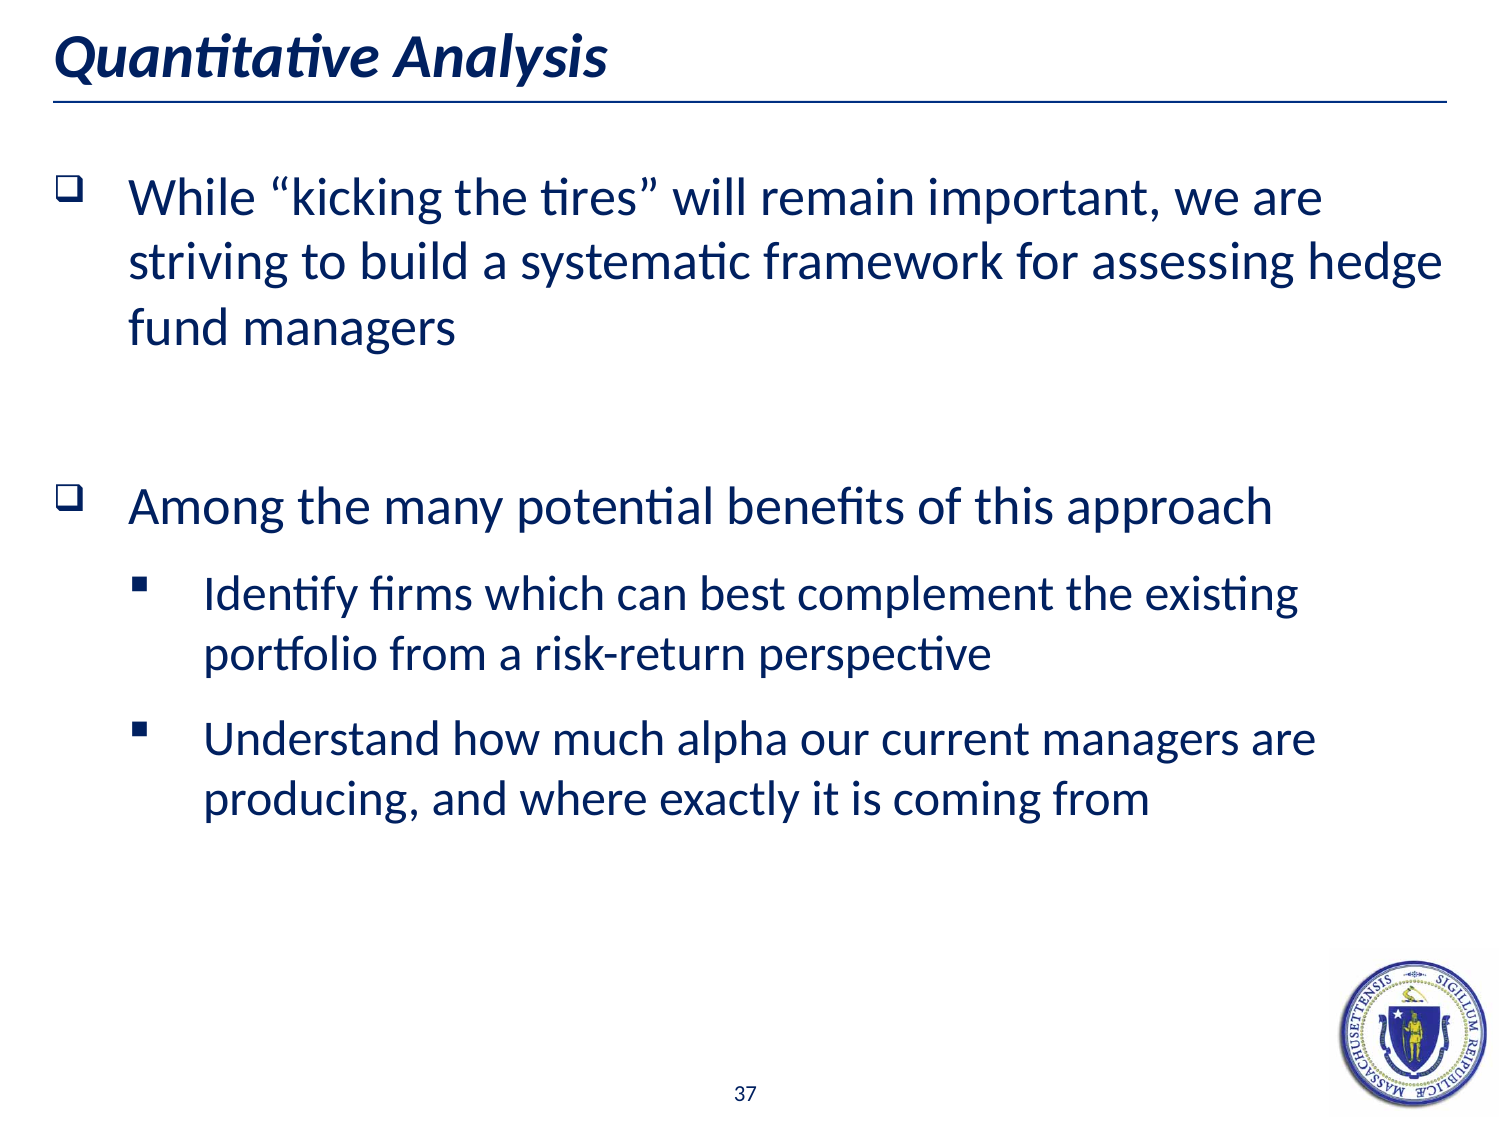

# Quantitative Analysis
While “kicking the tires” will remain important, we are striving to build a systematic framework for assessing hedge fund managers

Among the many potential benefits of this approach
Identify firms which can best complement the existing portfolio from a risk-return perspective
Understand how much alpha our current managers are producing, and where exactly it is coming from